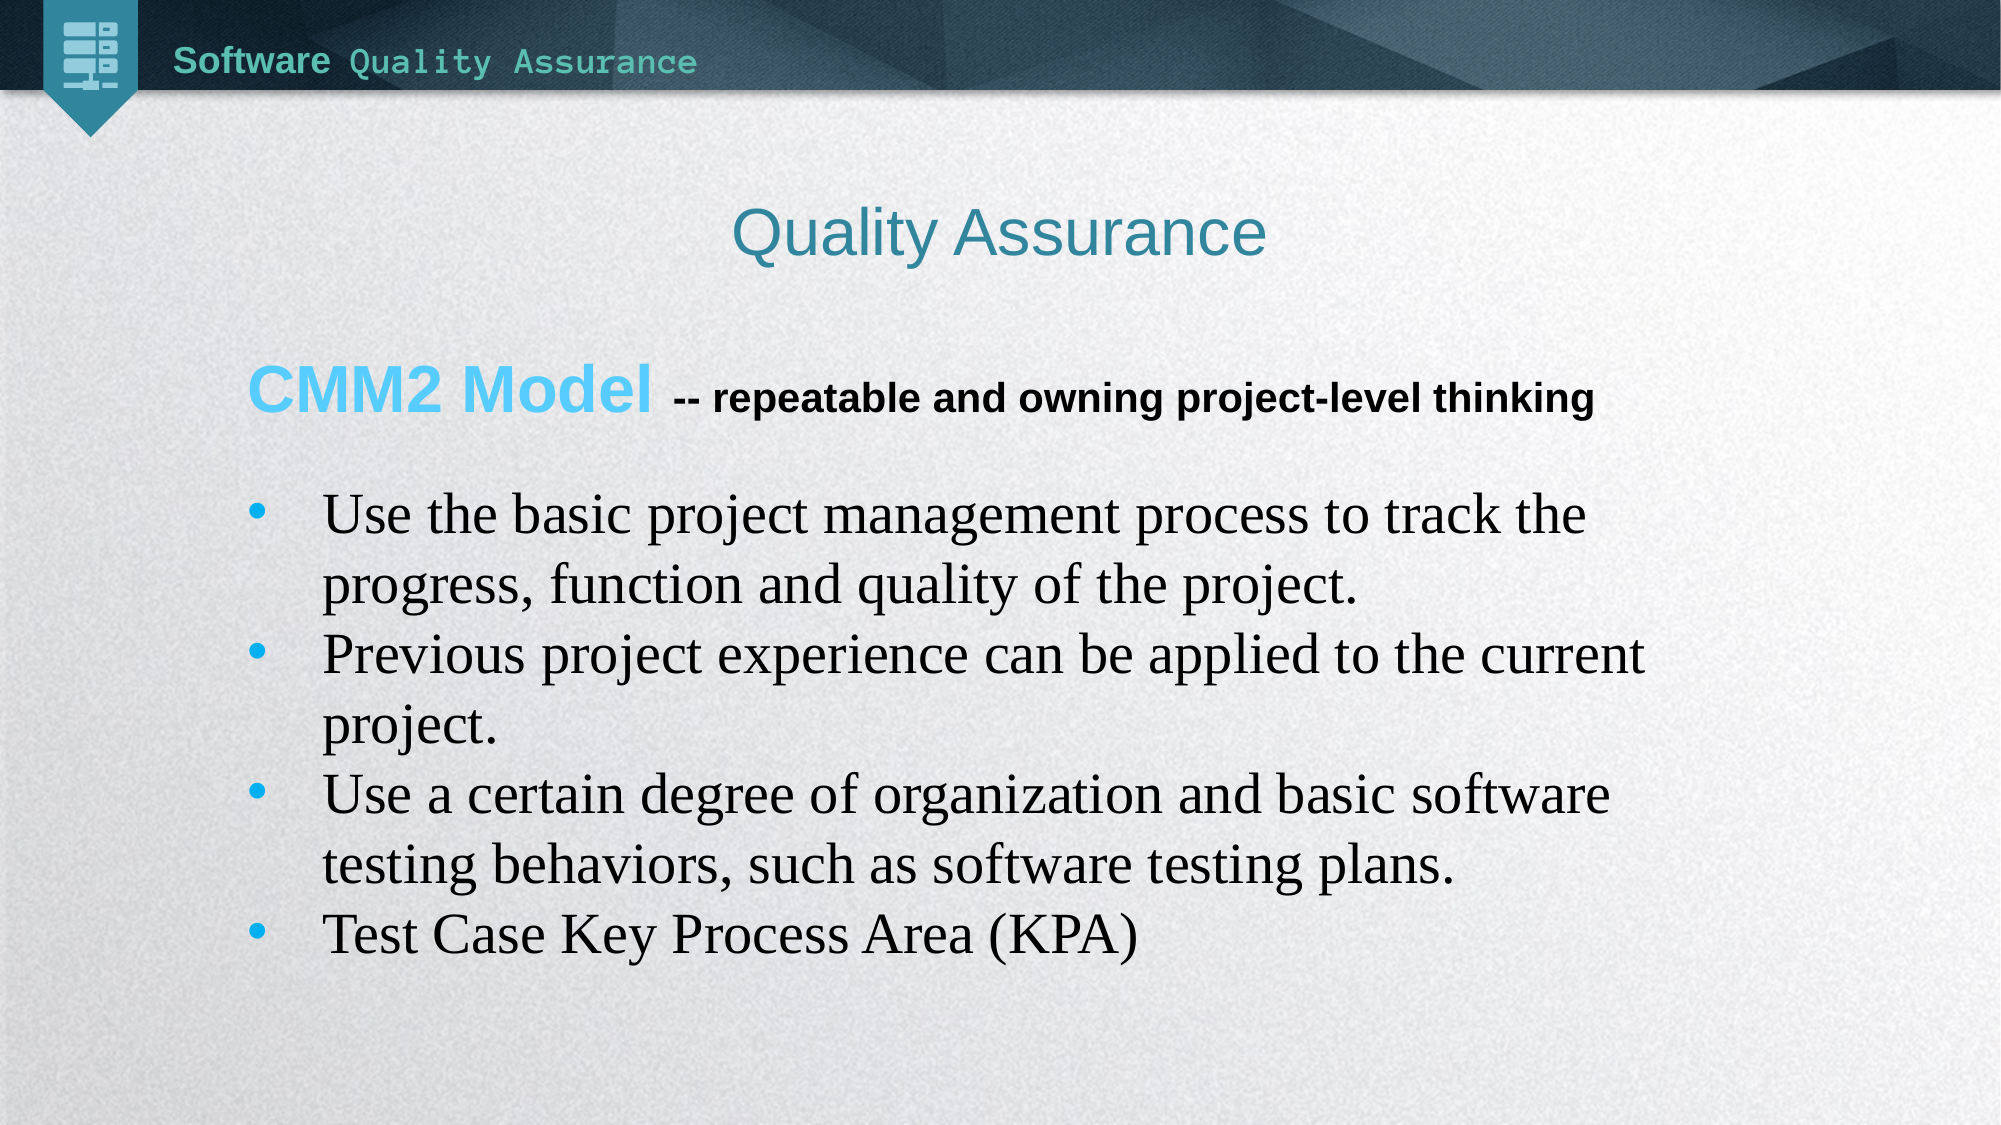

Software Quality Assurance

Quality Assurance
CMM2 Model -- repeatable and owning project-level thinking.

Use the basic project management process to track the   progress, function and quality of the project.
Previous project experience can be applied to the current project.
Use a certain degree of organization and basic software testing behaviors, such as software testing plans.
Test Case Key Process Area (KPA)